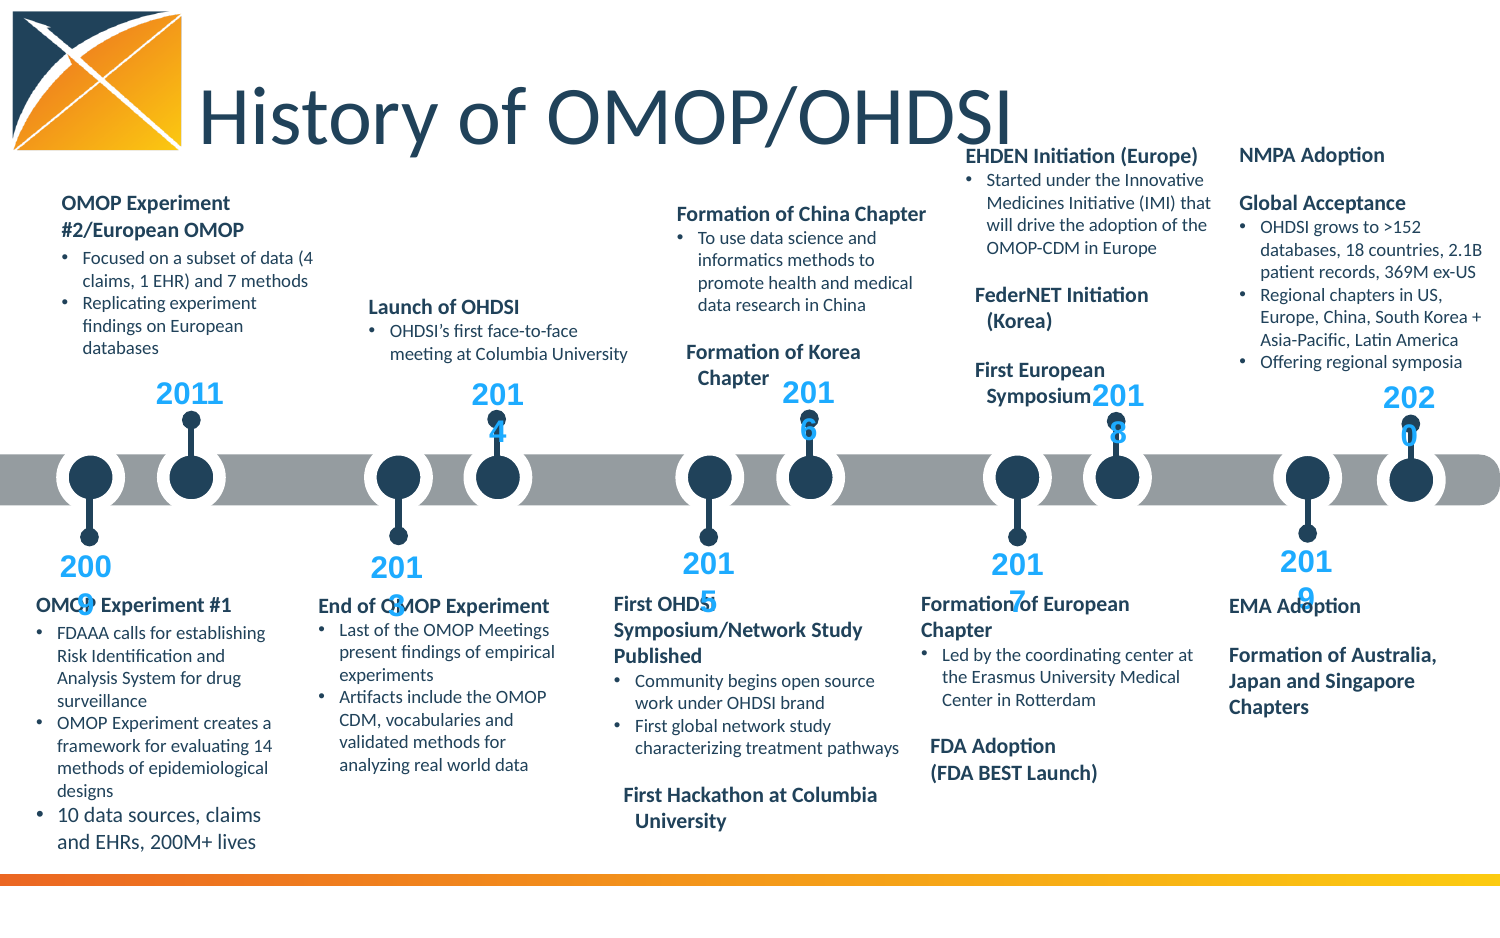

# History of OMOP/OHDSI
NMPA Adoption

Global Acceptance
OHDSI grows to >152 databases, 18 countries, 2.1B patient records, 369M ex-US
Regional chapters in US, Europe, China, South Korea +  Asia-Pacific, Latin America
Offering regional symposia
EHDEN Initiation (Europe)
Started under the Innovative Medicines Initiative (IMI) that will drive the adoption of the OMOP-CDM in Europe

FederNET Initiation (Korea)

First European Symposium
OMOP Experiment #2/European OMOP
Focused on a subset of data (4 claims, 1 EHR) and 7 methods
Replicating experiment findings on European databases
Formation of China Chapter
To use data science and informatics methods to promote health and medical data research in China

Formation of Korea Chapter

Launch of OHDSI
OHDSI’s first face-to-face meeting at Columbia University
2016
2011
2014
2018
2020

2019
2015
2017
2009
2013
First OHDSI Symposium/Network Study Published
Community begins open source work under OHDSI brand
First global network study characterizing treatment pathways

First Hackathon at Columbia University
Formation of European Chapter
Led by the coordinating center at the Erasmus University Medical Center in Rotterdam

FDA Adoption
(FDA BEST Launch)

OMOP Experiment #1
FDAAA calls for establishing Risk Identification and Analysis System for drug surveillance
OMOP Experiment creates a framework for evaluating 14 methods of epidemiological designs
10 data sources, claims and EHRs, 200M+ lives
End of OMOP Experiment
Last of the OMOP Meetings present findings of empirical experiments
Artifacts include the OMOP CDM, vocabularies and validated methods for analyzing real world data
EMA Adoption

Formation of Australia, Japan and Singapore Chapters